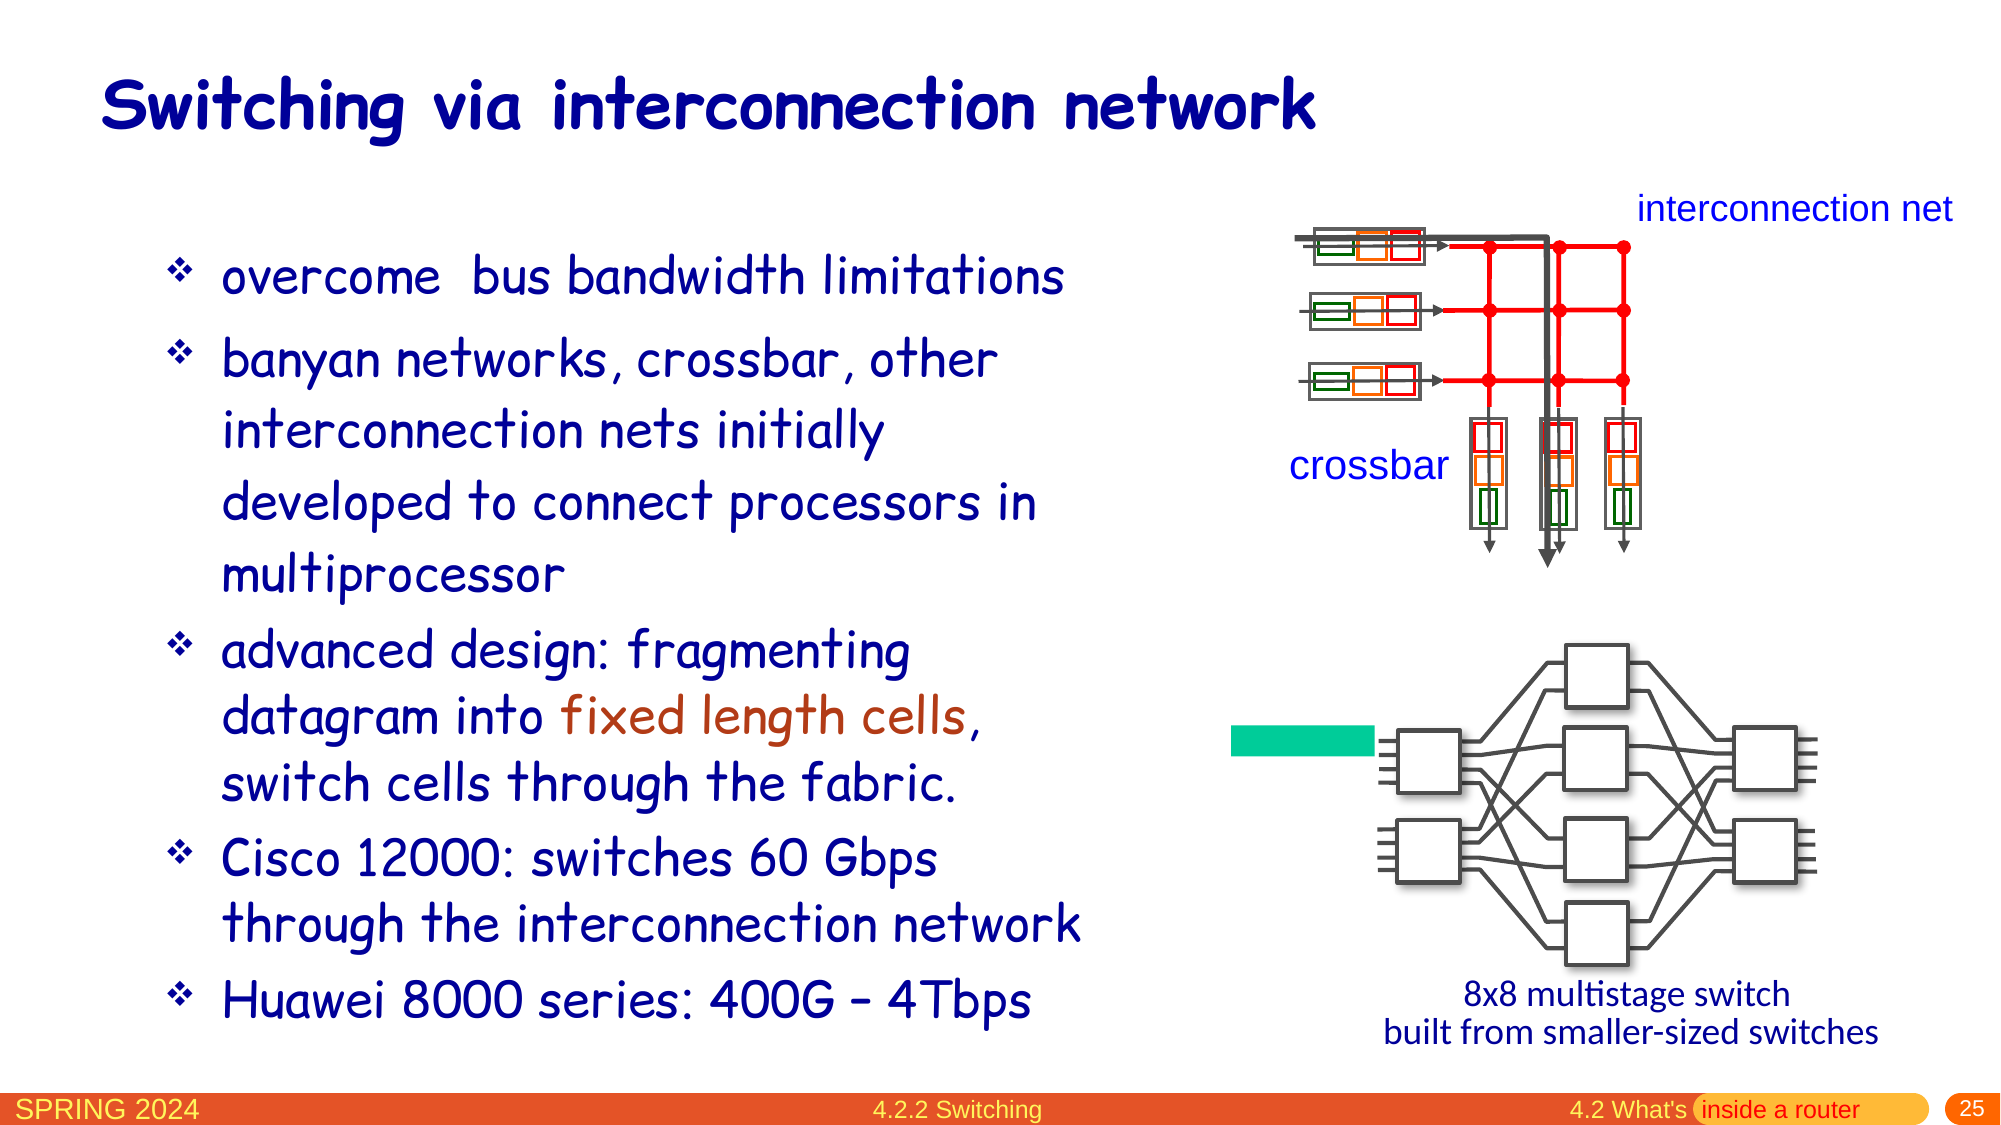

# Switching via interconnection network
interconnection net
overcome  bus bandwidth limitations
banyan networks, crossbar, other interconnection nets initially developed to connect processors in multiprocessor
advanced design: fragmenting datagram into fixed length cells, switch cells through the fabric.
Cisco 12000: switches 60 Gbps through the interconnection network
Huawei 8000 series: 400G – 4Tbps

crossbar

8x8 multistage switch
built from smaller-sized switches

4.2.2 Switching
4.2 What's  inside a router